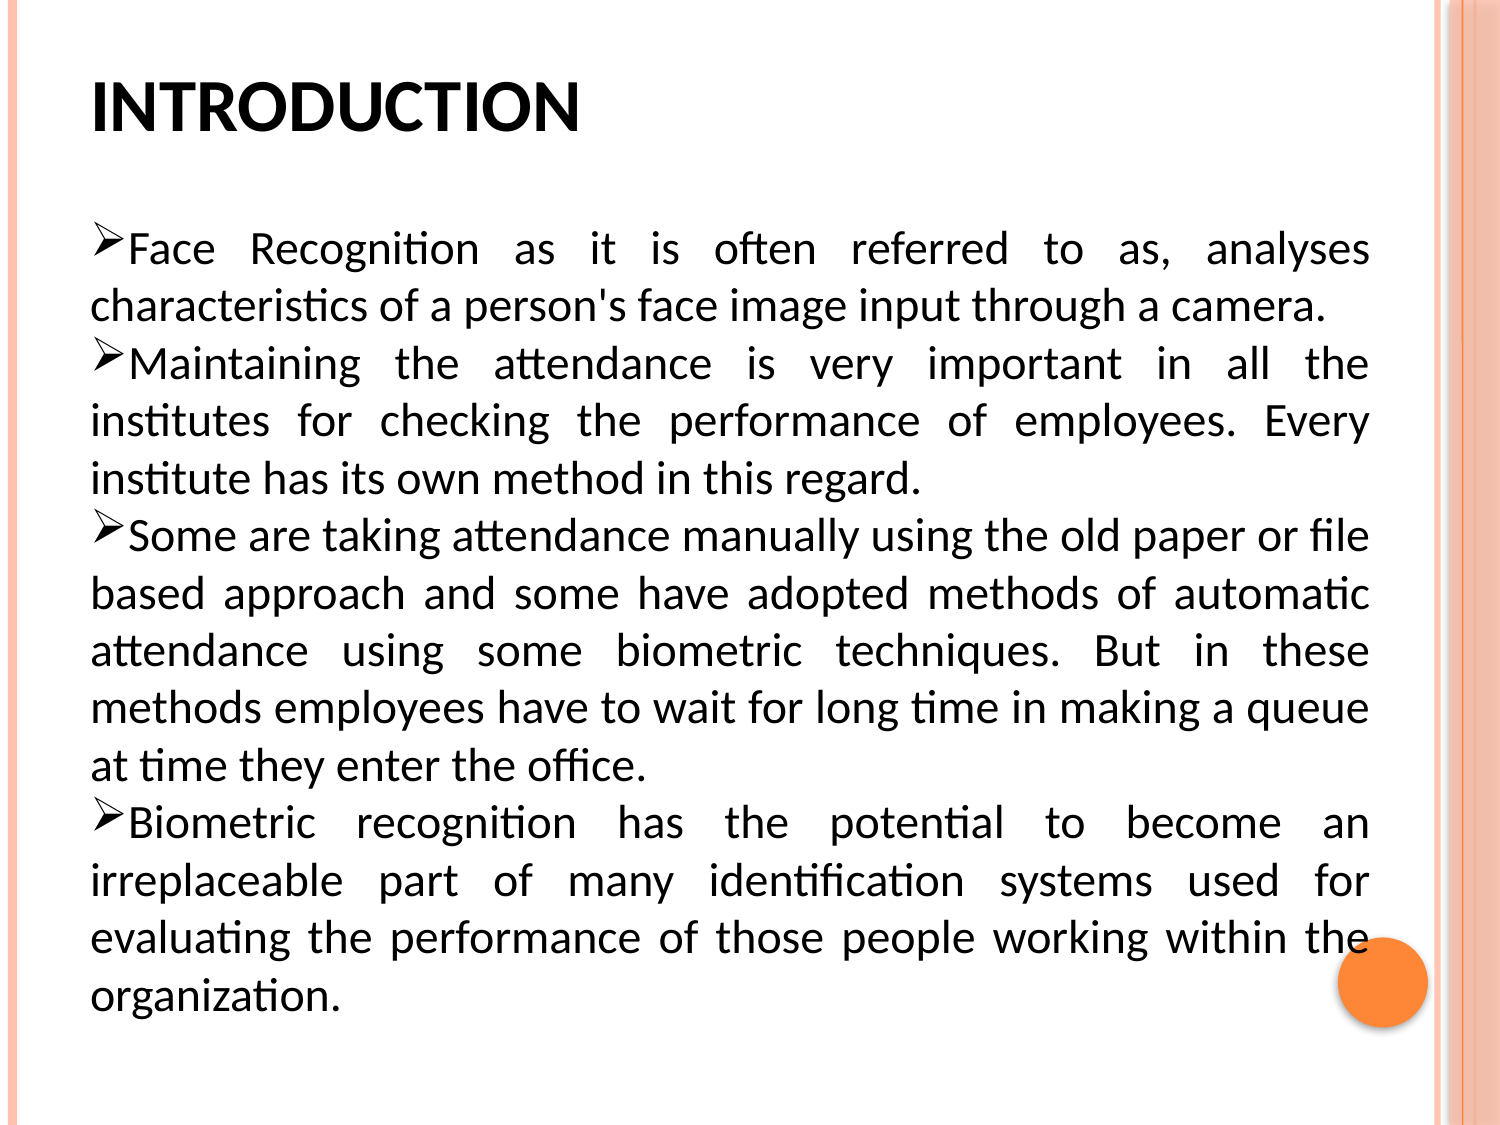

INTRODUCTION

Face Recognition as it is often referred to as, analyses characteristics of a person's face image input through a camera.
Maintaining the attendance is very important in all the institutes for checking the performance of employees. Every institute has its own method in this regard.
Some are taking attendance manually using the old paper or file based approach and some have adopted methods of automatic attendance using some biometric techniques. But in these methods employees have to wait for long time in making a queue at time they enter the office.
Biometric recognition has the potential to become an irreplaceable part of many identification systems used for evaluating the performance of those people working within the organization.